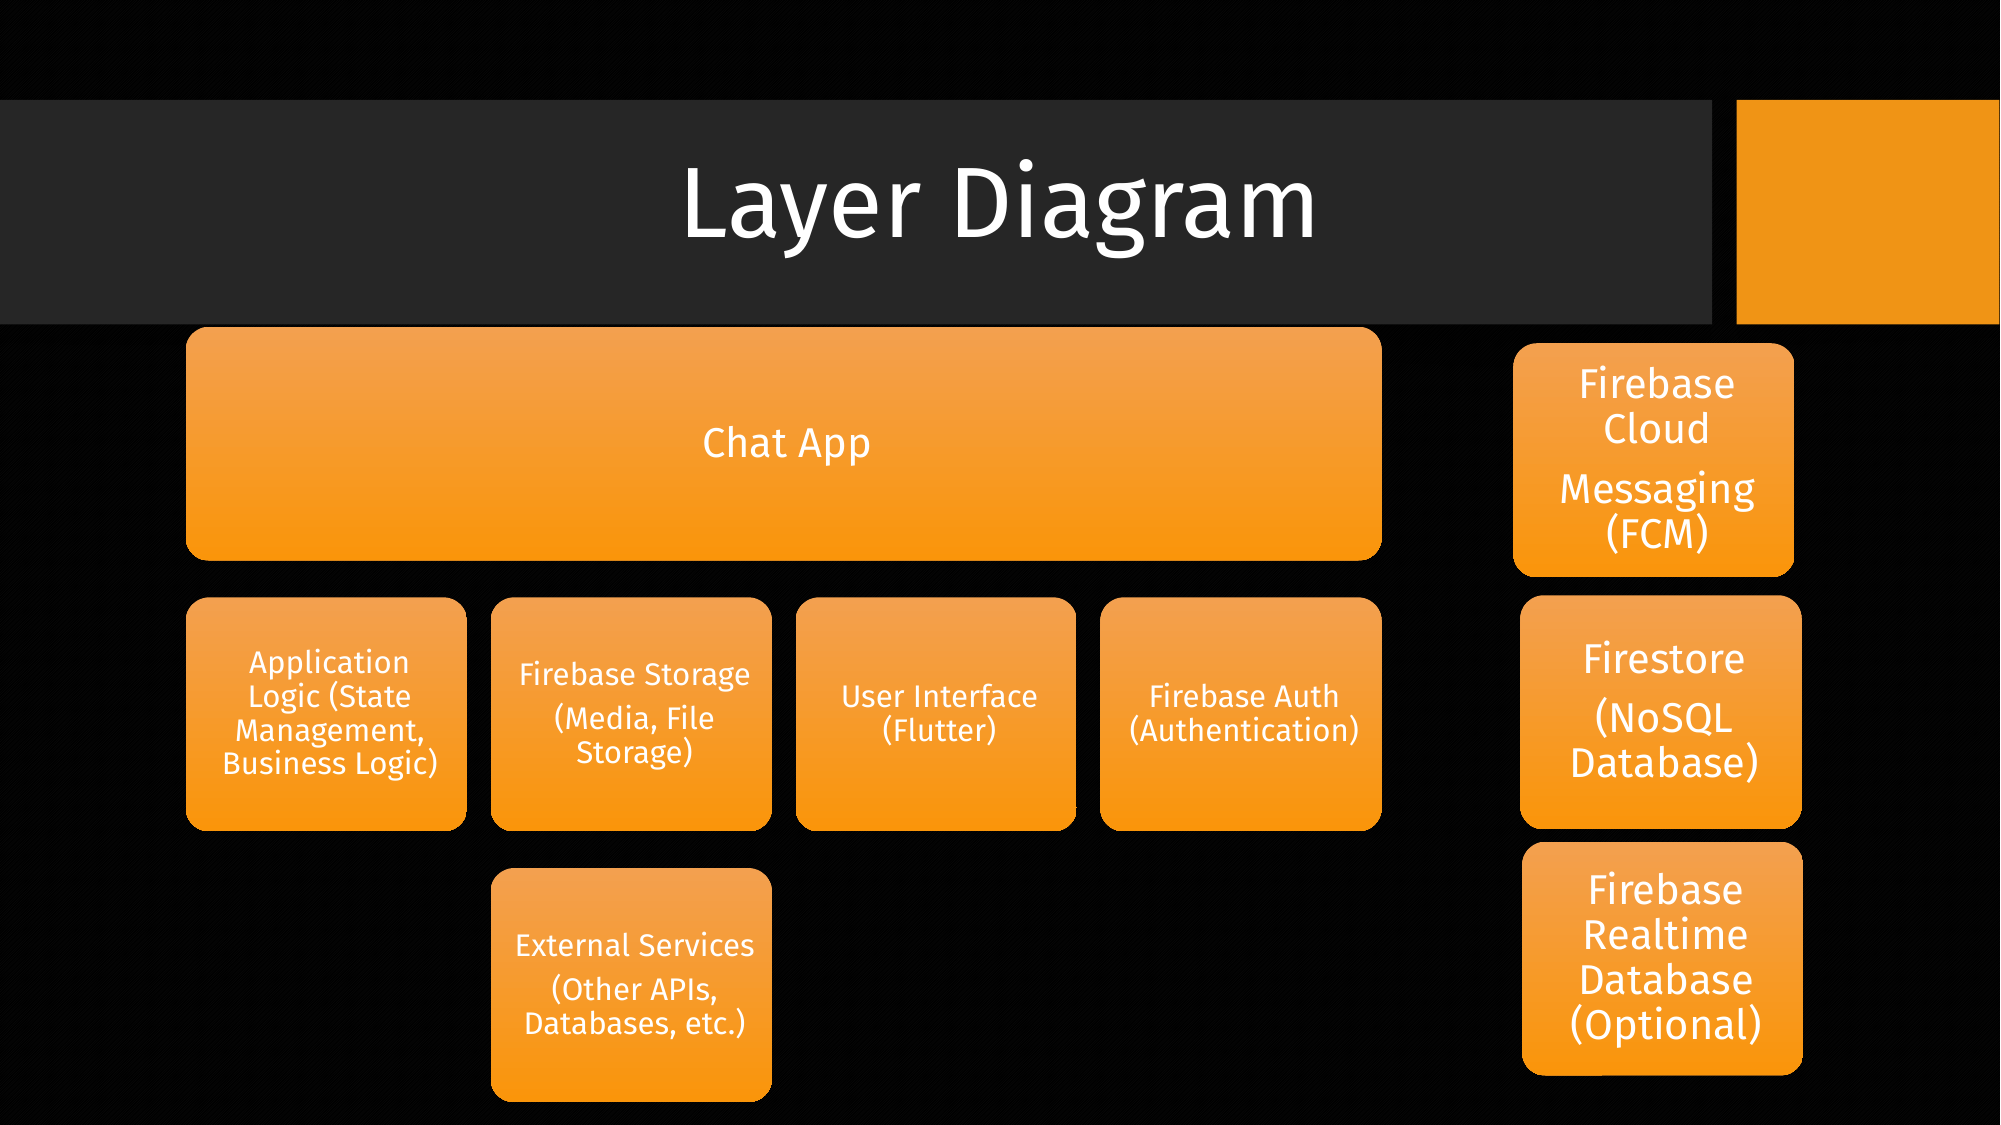

Layer Diagram
Chat App
Application Logic (State Management, Business Logic)
Firebase Storage
(Media, File Storage)
External Services
(Other APIs, Databases, etc.)
User Interface (Flutter)
Firebase Auth (Authentication)
Firebase Cloud
Messaging (FCM)
Firebase Realtime Database (Optional)
Firestore
(NoSQL Database)